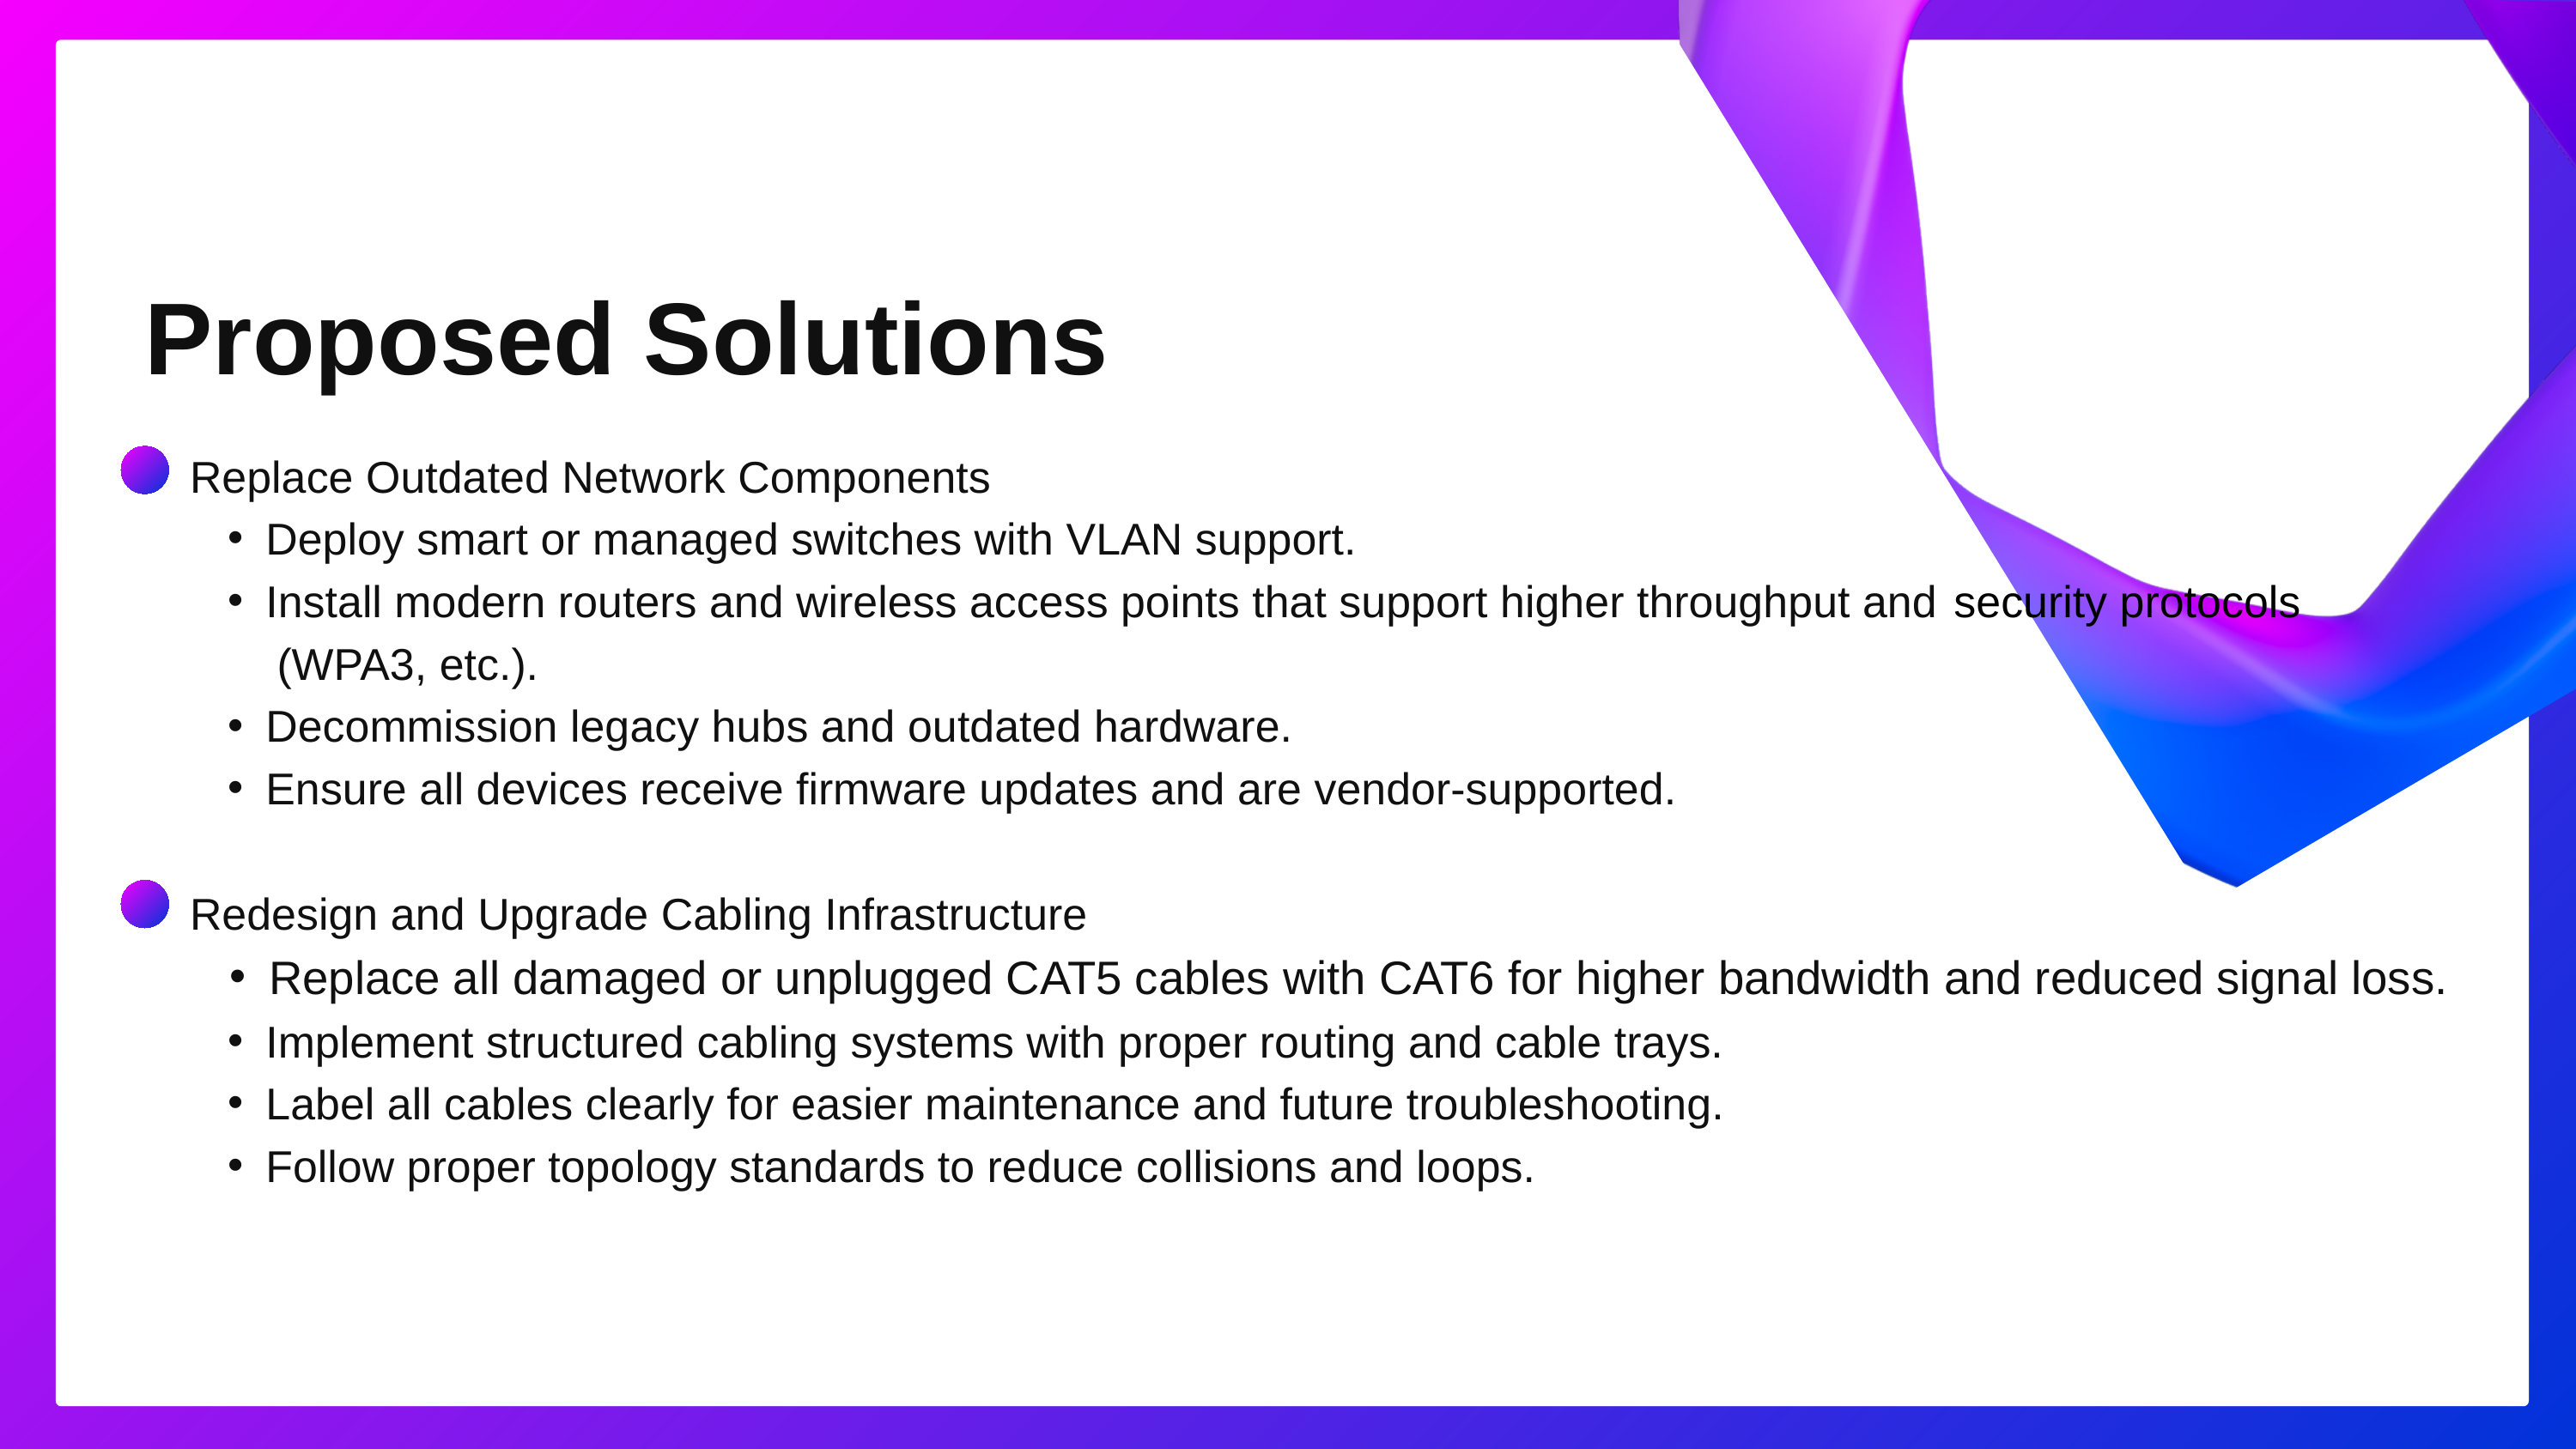

Proposed Solutions
Replace Outdated Network Components
Deploy smart or managed switches with VLAN support.
Install modern routers and wireless access points that support higher throughput and security protocols
       (WPA3, etc.).
Decommission legacy hubs and outdated hardware.
Ensure all devices receive firmware updates and are vendor-supported.

Redesign and Upgrade Cabling Infrastructure
Replace all damaged or unplugged CAT5 cables with CAT6 for higher bandwidth and reduced signal loss.
Implement structured cabling systems with proper routing and cable trays.
Label all cables clearly for easier maintenance and future troubleshooting.
Follow proper topology standards to reduce collisions and loops.